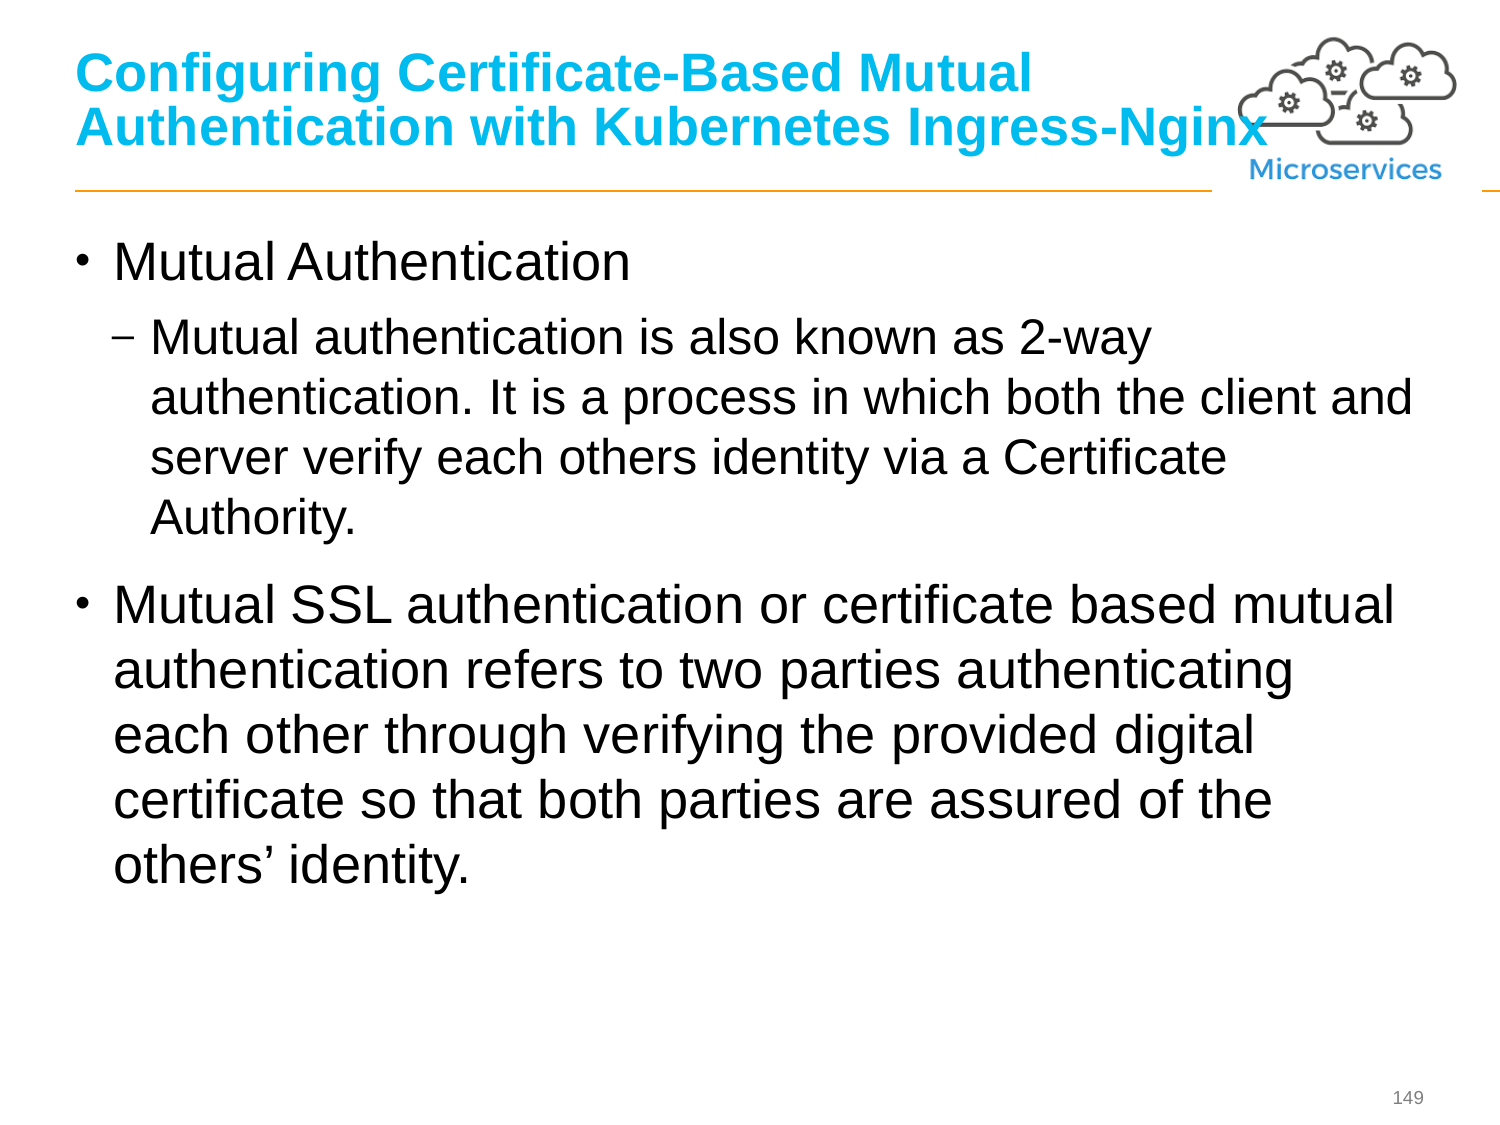

# Configuring Certificate-Based Mutual Authentication with Kubernetes Ingress-Nginx
Mutual Authentication
Mutual authentication is also known as 2-way authentication. It is a process in which both the client and server verify each others identity via a Certificate Authority.
Mutual SSL authentication or certificate based mutual authentication refers to two parties authenticating each other through verifying the provided digital certificate so that both parties are assured of the others’ identity.